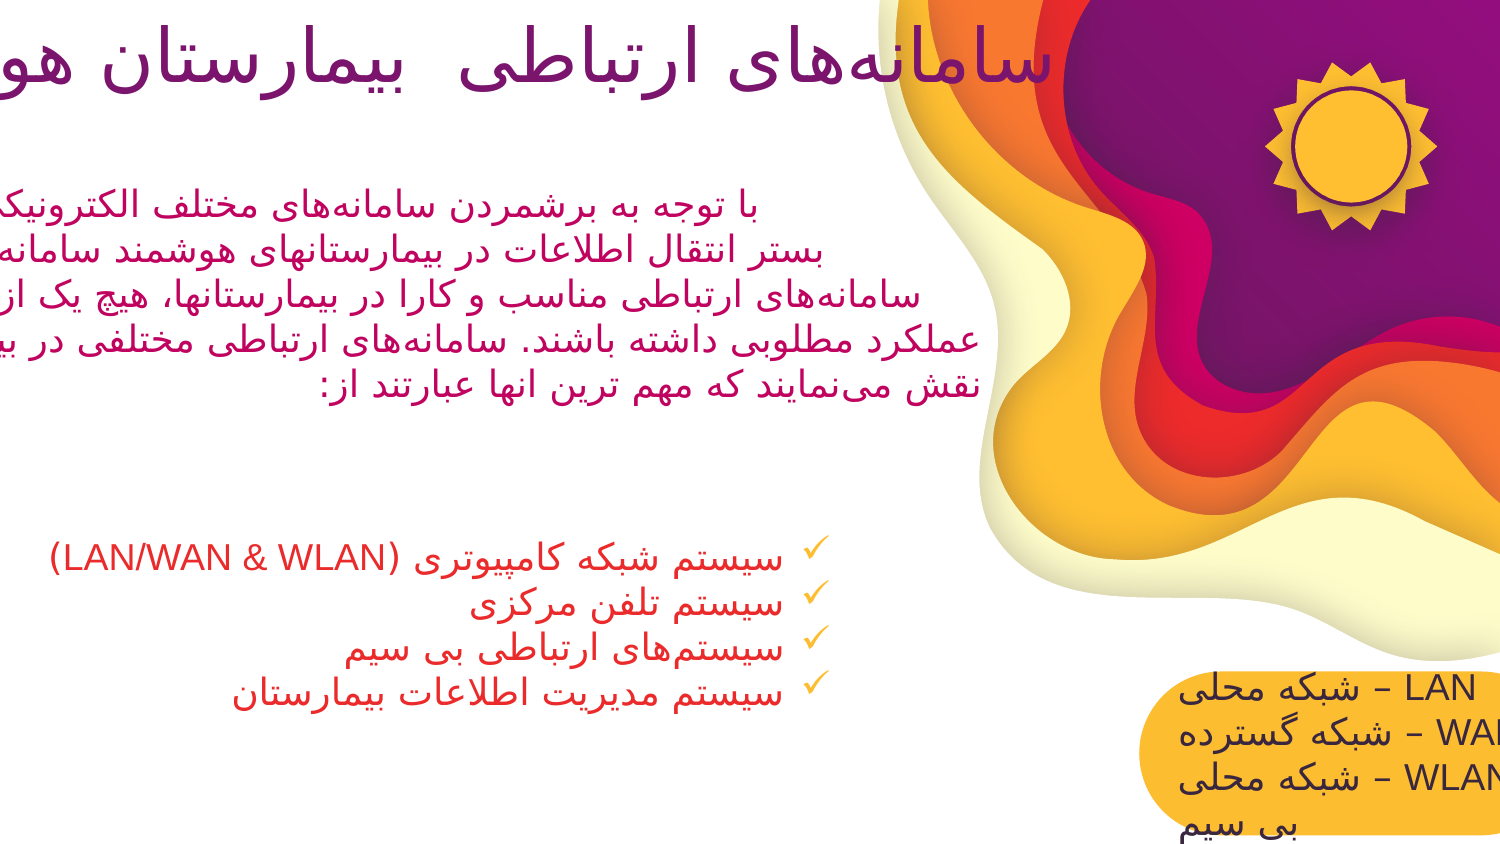

سامانه‌های ارتباطی  بیمارستان هوشمند

                        با توجه به برشمردن سامانه‌های مختلف الکترونیکی در بیمارستان‌های هوشمند باید گفت
              بستر انتقال اطلاعات در بیمارستانهای هوشمند سامانه‌های ارتباطی می‌باشند و بدون وجود
      سامانه‌های ارتباطی مناسب و کارا در بیمارستانها، هیچ یک از سامانه‌های مختلف نمی توانند
 عملکرد مطلوبی داشته باشند. سامانه‌های ارتباطی مختلفی در بیمارستانهای هوشمند امروزی ایفای
 نقش می‌نمایند که مهم ترین انها عبارتند از:
سیستم شبکه کامپیوتری (LAN/WAN & WLAN)
سیستم تلفن مرکزی
سیستم‌های ارتباطی بی سیم
سیستم مدیریت اطلاعات بیمارستان
LAN – شبکه محلی
WAN – شبکه گسترده
WLAN – شبکه محلی بی سیم